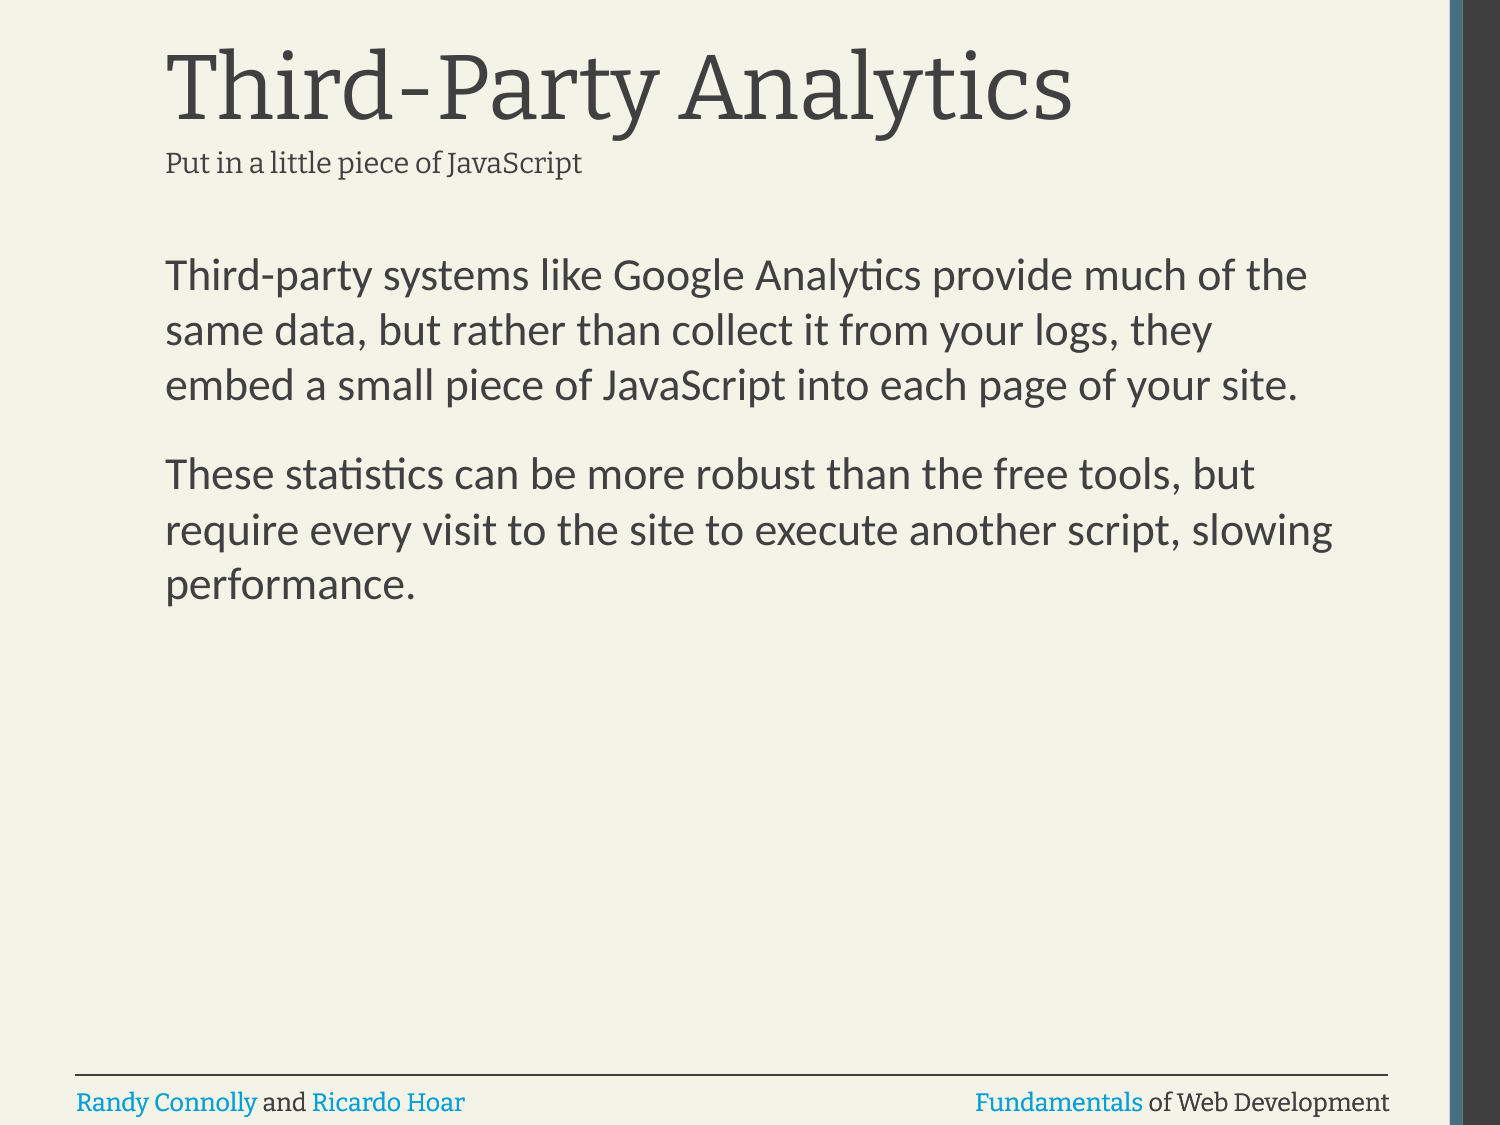

# Third-Party Analytics
Put in a little piece of JavaScript
Third-party systems like Google Analytics provide much of the same data, but rather than collect it from your logs, they embed a small piece of JavaScript into each page of your site.
These statistics can be more robust than the free tools, but require every visit to the site to execute another script, slowing performance.